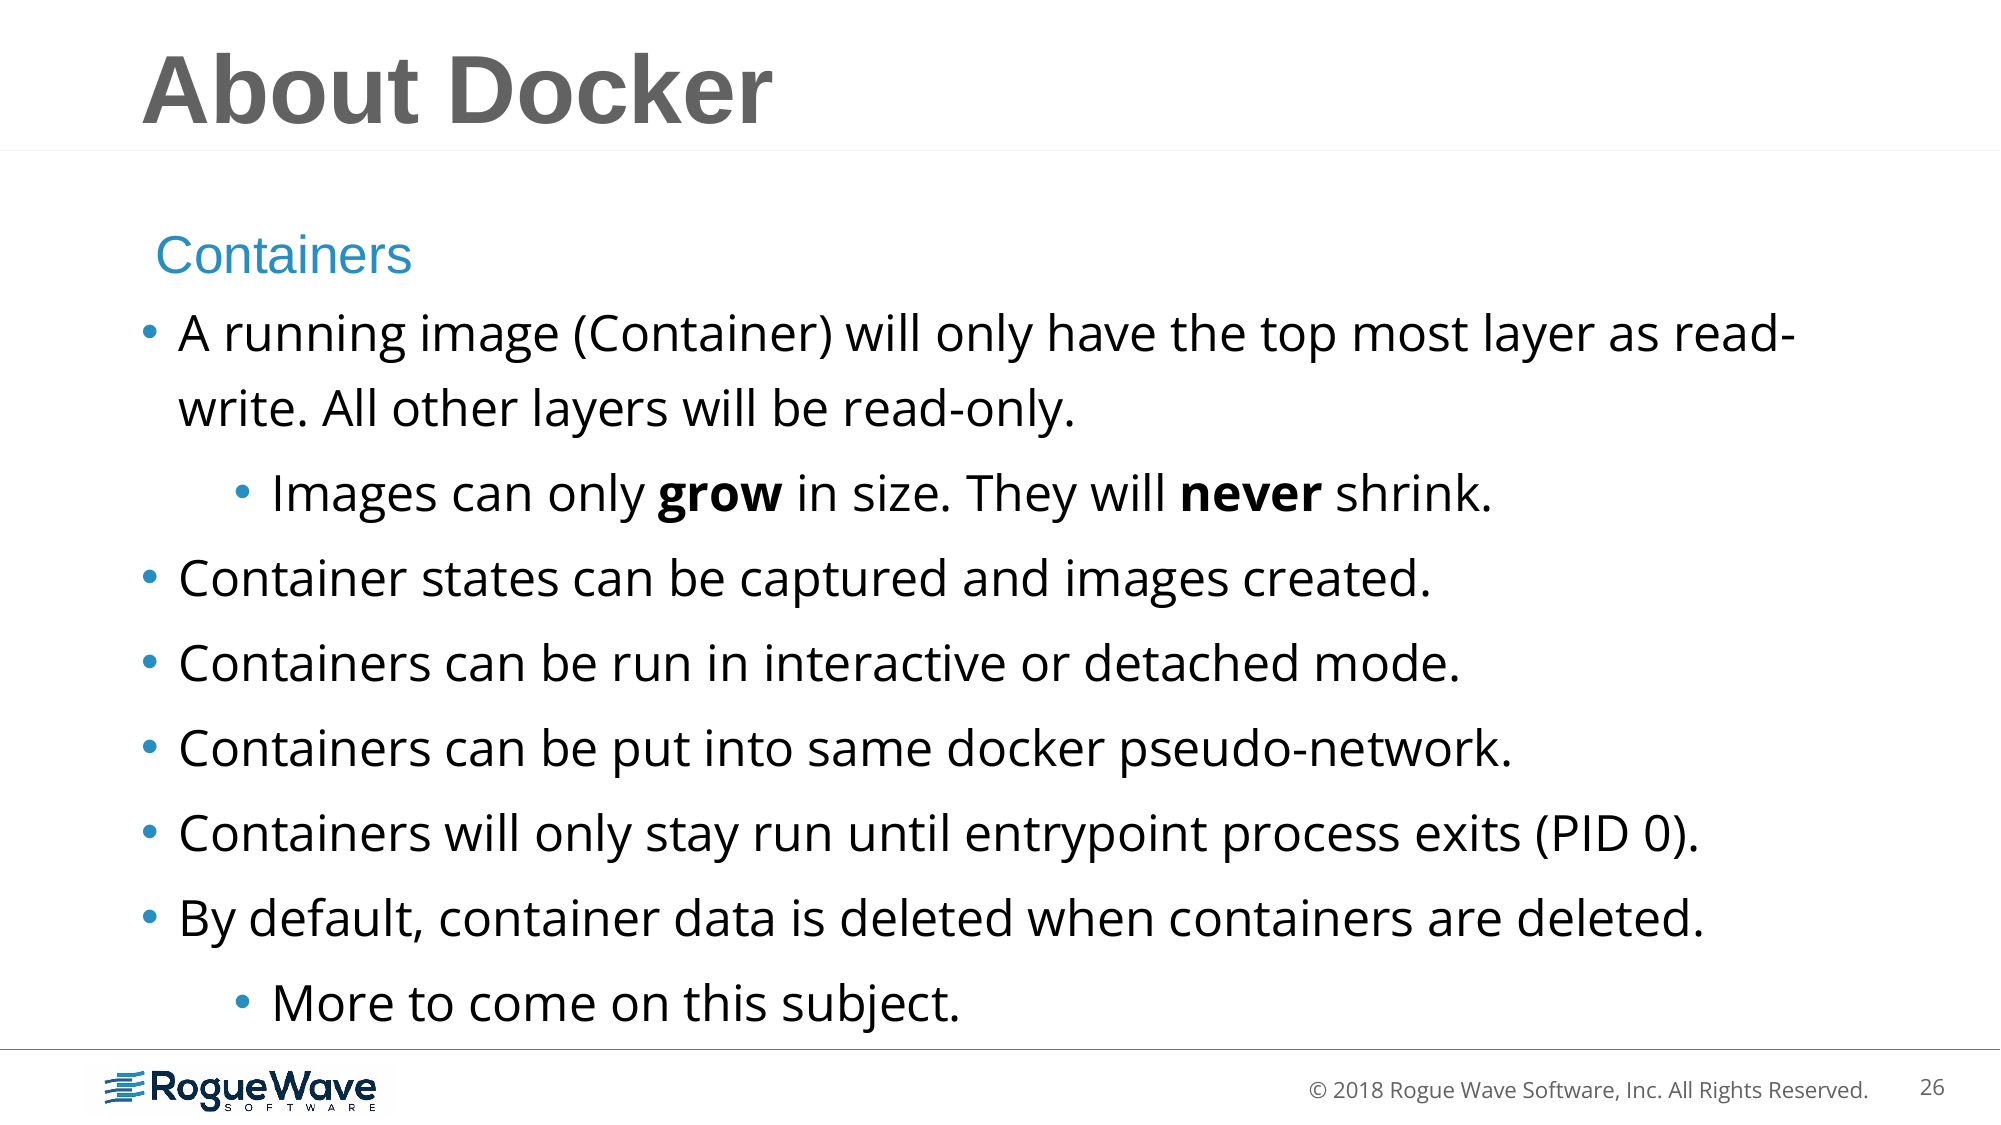

# About Docker

 Containers
A running image (Container) will only have the top most layer as read-write. All other layers will be read-only.
Images can only grow in size. They will never shrink.
Container states can be captured and images created.
Containers can be run in interactive or detached mode.
Containers can be put into same docker pseudo-network.
Containers will only stay run until entrypoint process exits (PID 0).
By default, container data is deleted when containers are deleted.
More to come on this subject.